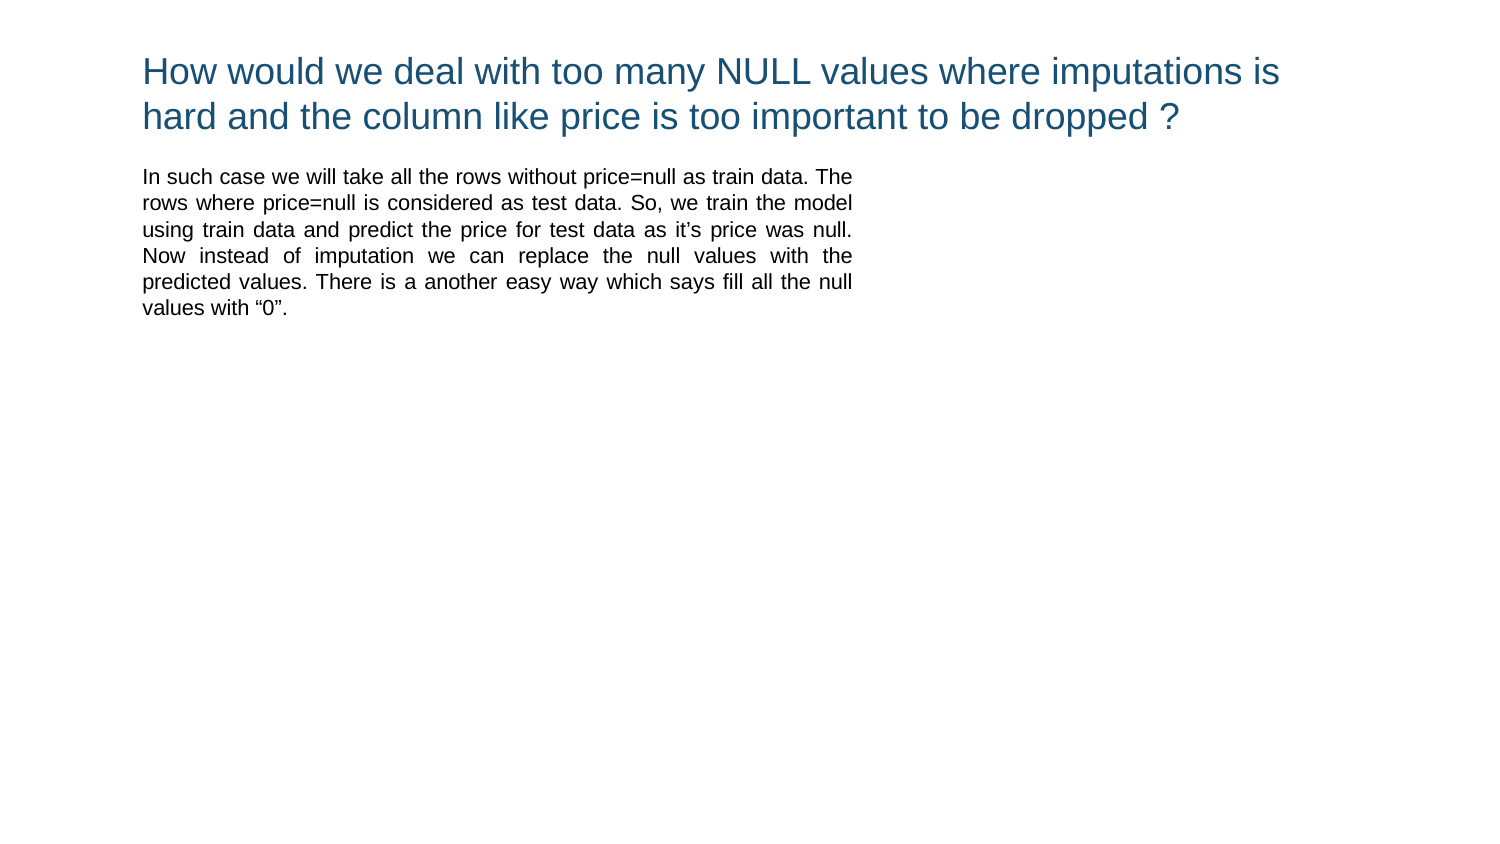

How would we deal with too many NULL values where imputations is hard and the column like price is too important to be dropped ?
In such case we will take all the rows without price=null as train data. The rows where price=null is considered as test data. So, we train the model using train data and predict the price for test data as it’s price was null. Now instead of imputation we can replace the null values with the predicted values. There is a another easy way which says fill all the null values with “0”.